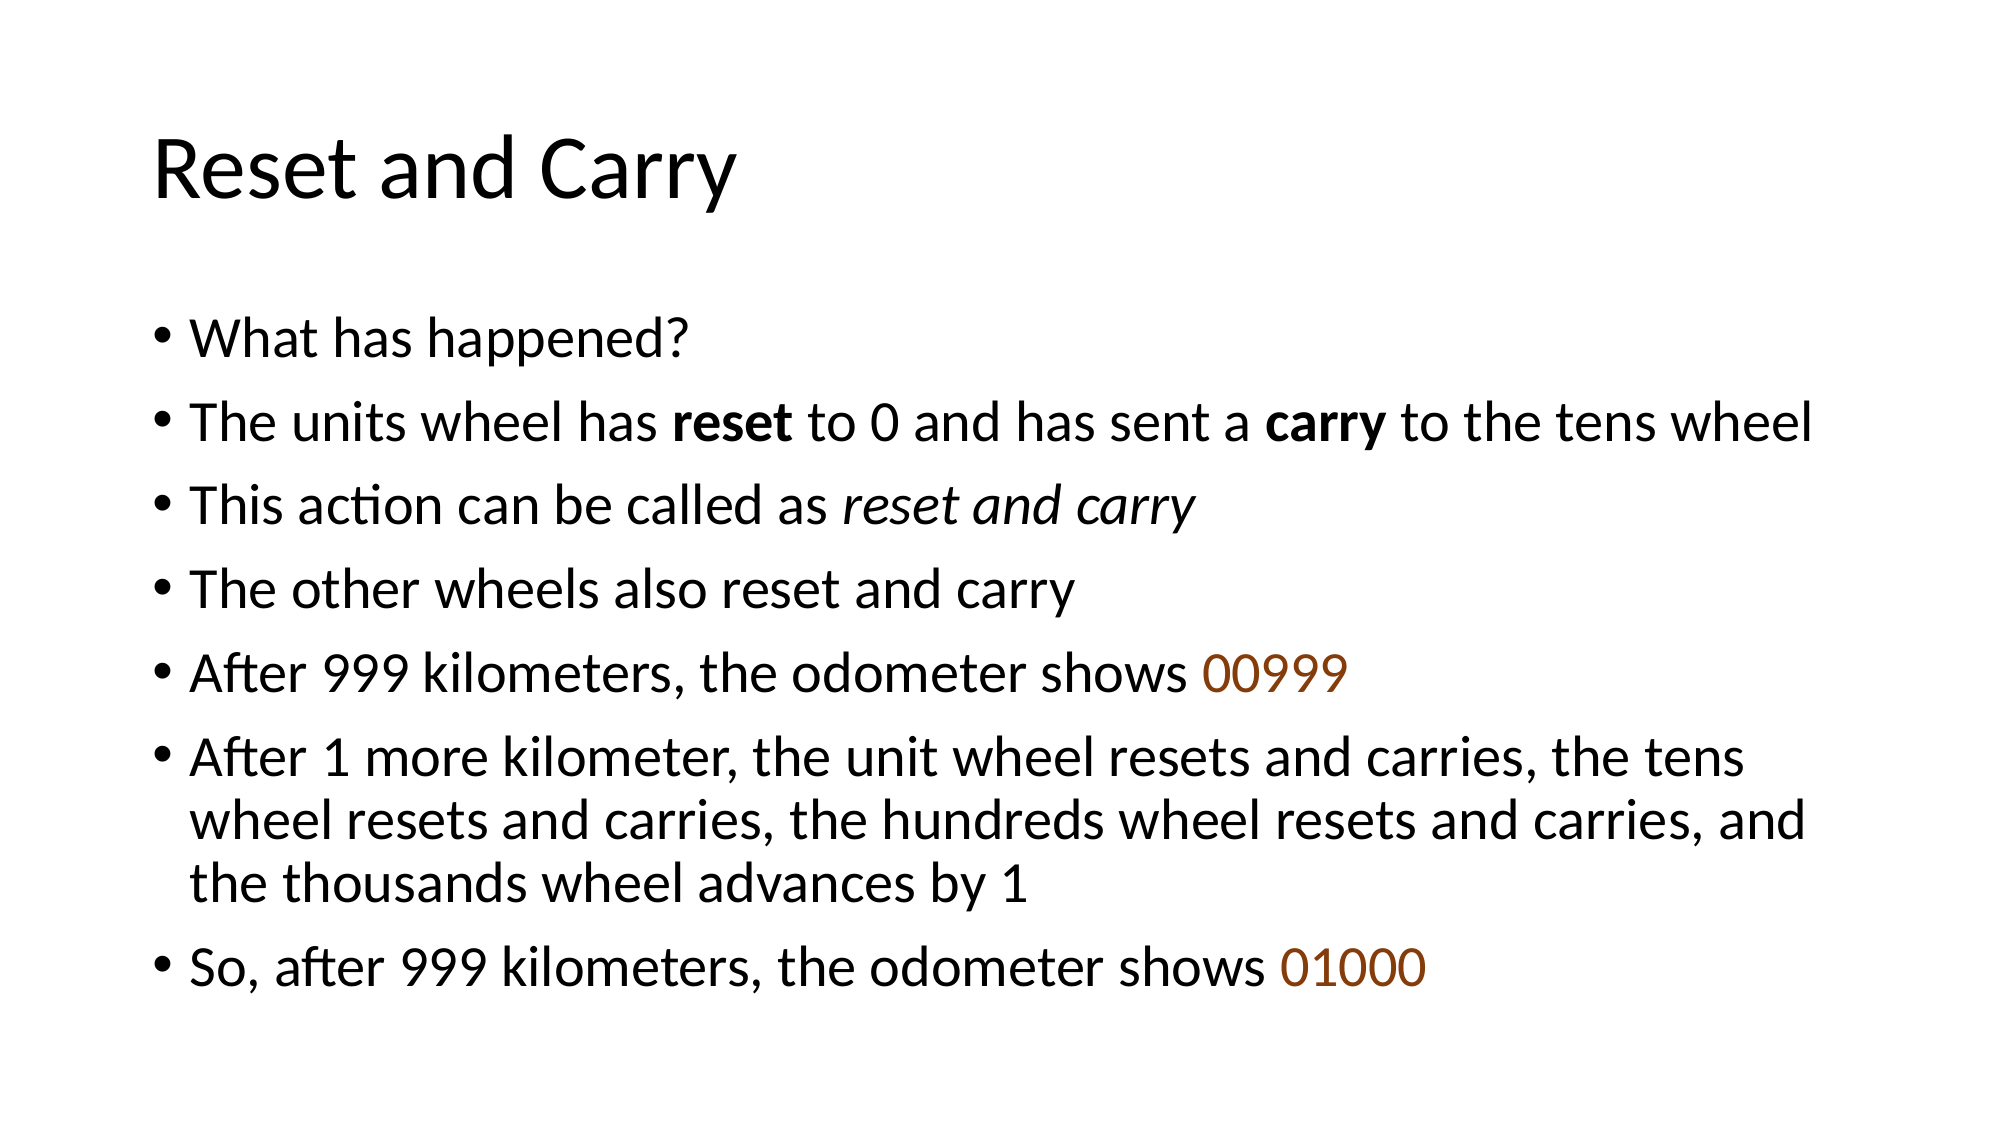

# Reset and Carry
What has happened?
The units wheel has reset to 0 and has sent a carry to the tens wheel
This action can be called as reset and carry
The other wheels also reset and carry
After 999 kilometers, the odometer shows 00999
After 1 more kilometer, the unit wheel resets and carries, the tens wheel resets and carries, the hundreds wheel resets and carries, and the thousands wheel advances by 1
So, after 999 kilometers, the odometer shows 01000